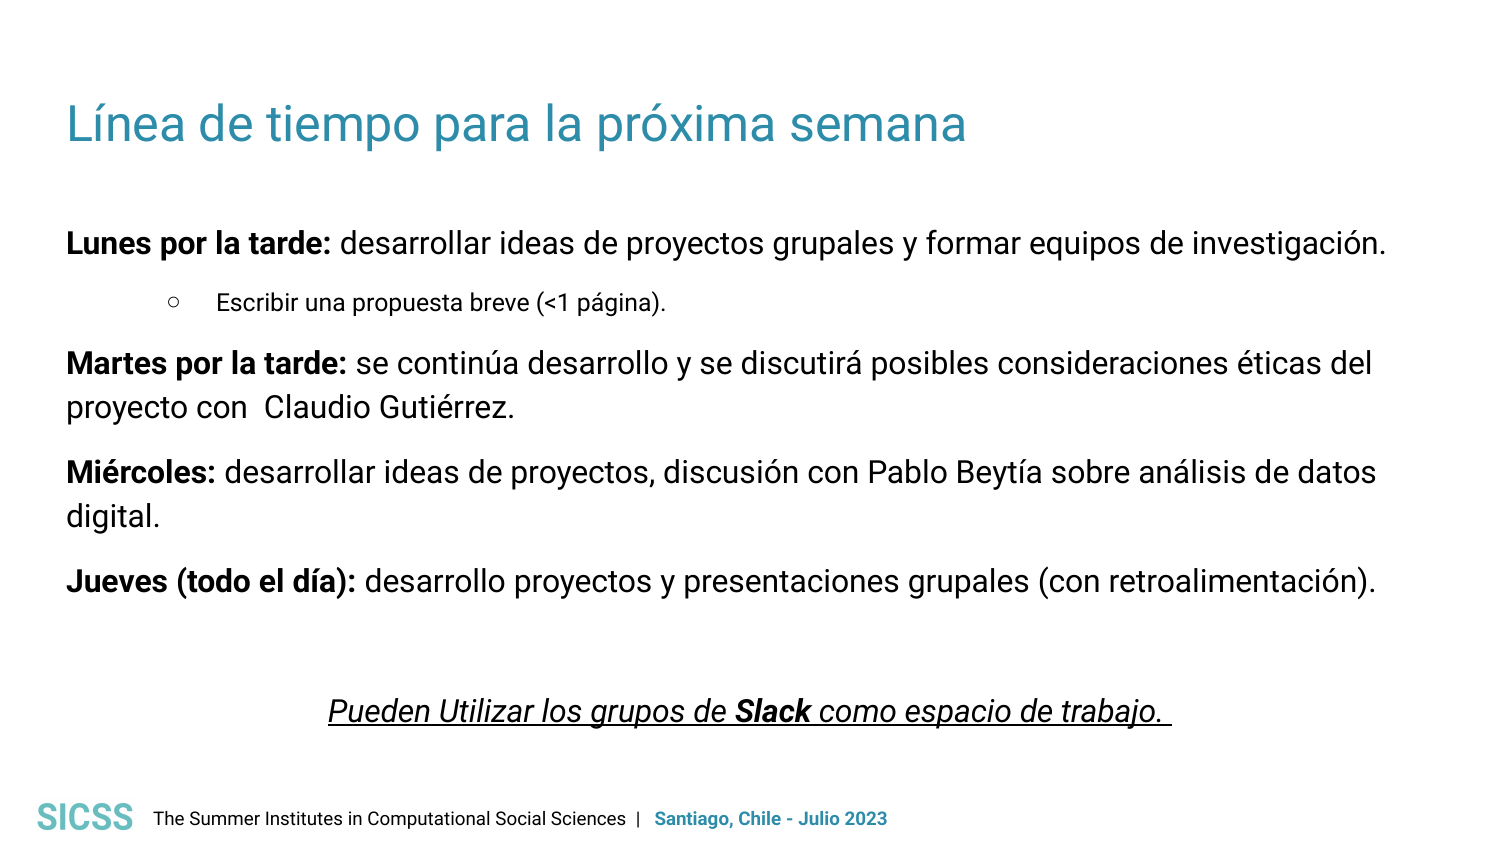

# Línea de tiempo para la próxima semana

Lunes por la tarde: desarrollar ideas de proyectos grupales y formar equipos de investigación.
Escribir una propuesta breve (<1 página).
Martes por la tarde: se continúa desarrollo y se discutirá posibles consideraciones éticas del proyecto con  Claudio Gutiérrez.
Miércoles: desarrollar ideas de proyectos, discusión con Pablo Beytía sobre análisis de datos digital.
Jueves (todo el día): desarrollo proyectos y presentaciones grupales (con retroalimentación).

Pueden Utilizar los grupos de Slack como espacio de trabajo.